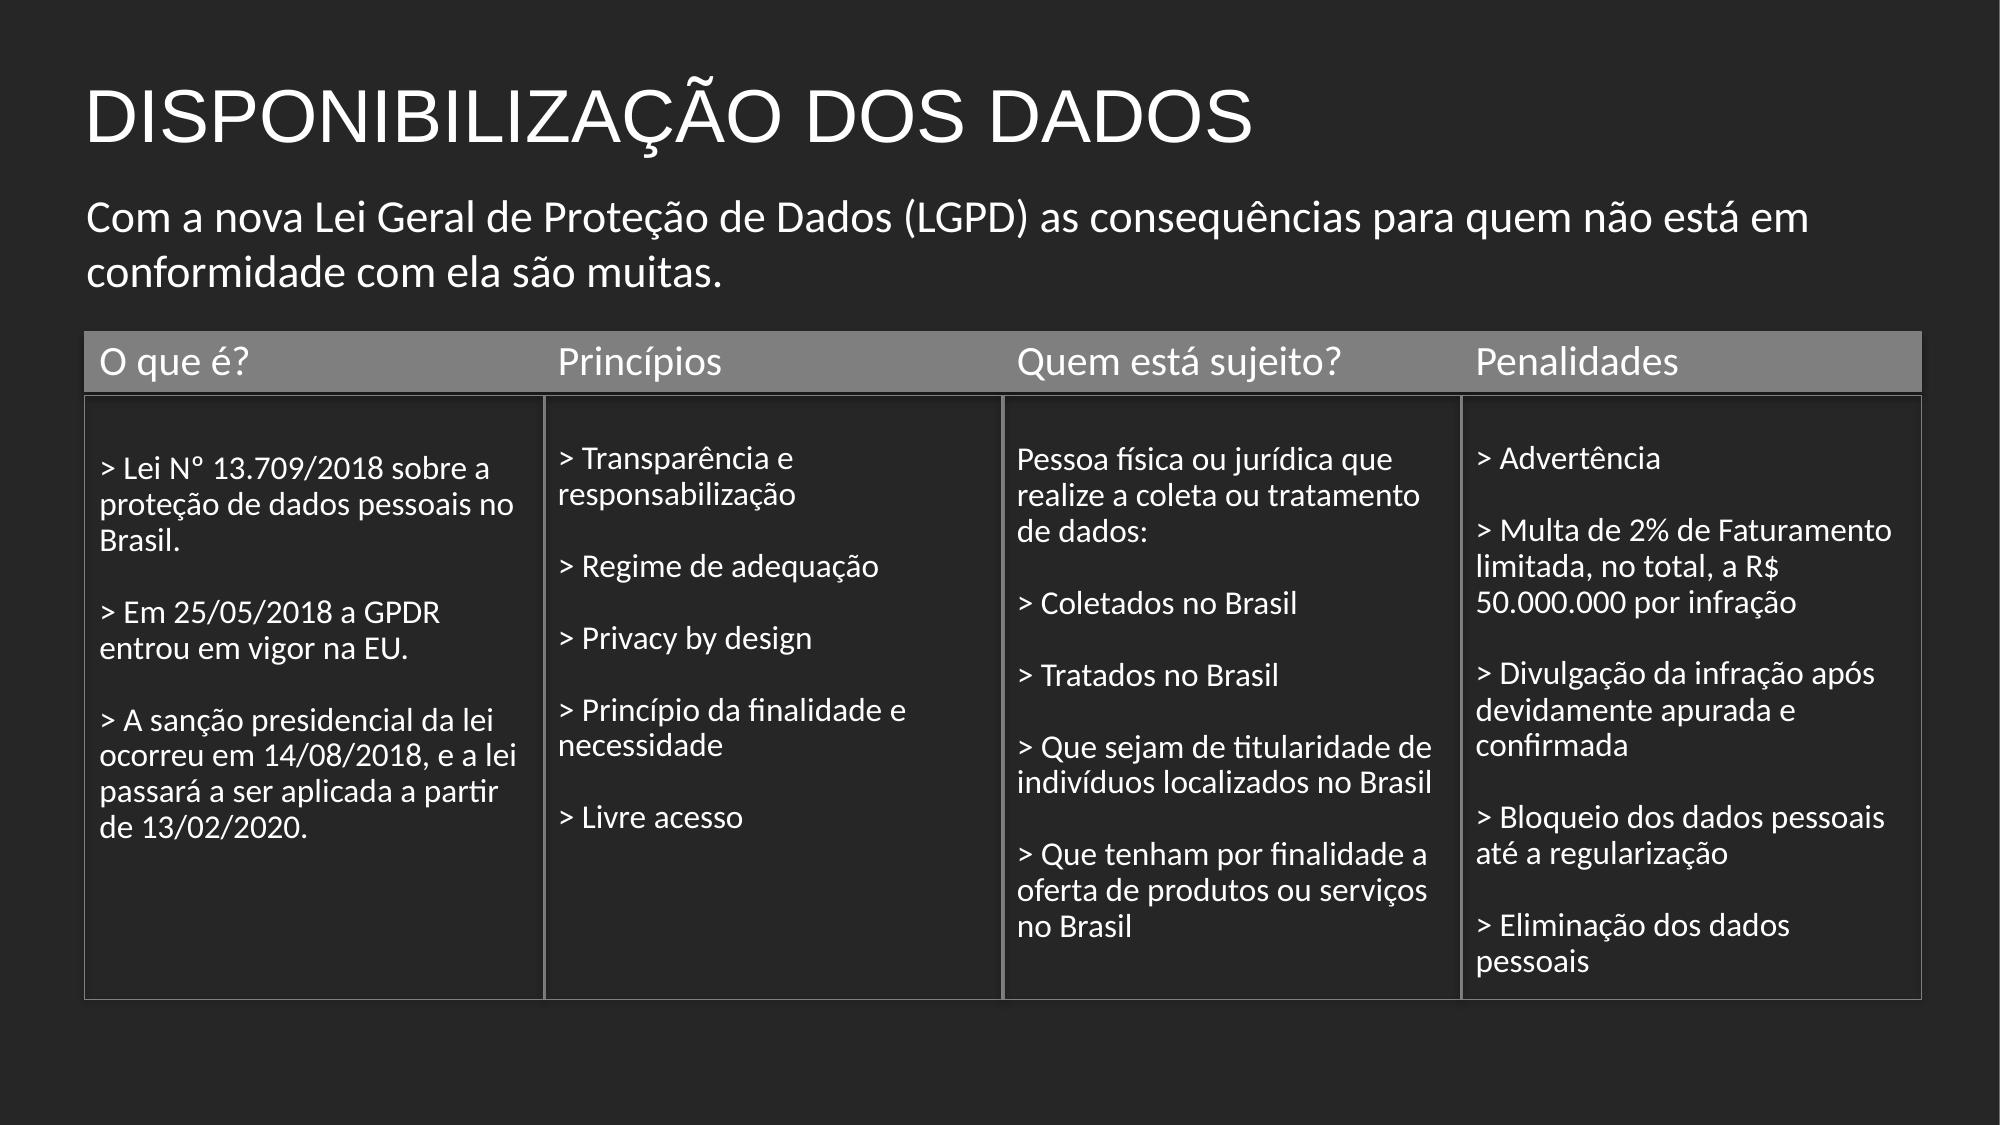

# DISPONIBILIZAÇÃO DOS DADOS
Com a nova Lei Geral de Proteção de Dados (LGPD) as consequências para quem não está em conformidade com ela são muitas.

O que é?

> Lei Nº 13.709/2018 sobre a proteção de dados pessoais no Brasil.

> Em 25/05/2018 a GPDR entrou em vigor na EU.

> A sanção presidencial da lei ocorreu em 14/08/2018, e a lei passará a ser aplicada a partir de 13/02/2020.

Princípios

> Transparência e responsabilização

> Regime de adequação

> Privacy by design

> Princípio da finalidade e necessidade

> Livre acesso

Quem está sujeito?

Pessoa física ou jurídica que realize a coleta ou tratamento de dados:

> Coletados no Brasil

> Tratados no Brasil

> Que sejam de titularidade de indivíduos localizados no Brasil

> Que tenham por finalidade a oferta de produtos ou serviços no Brasil
Penalidades

> Advertência

> Multa de 2% de Faturamento limitada, no total, a R$ 50.000.000 por infração

> Divulgação da infração após devidamente apurada e confirmada

> Bloqueio dos dados pessoais até a regularização

> Eliminação dos dados pessoais